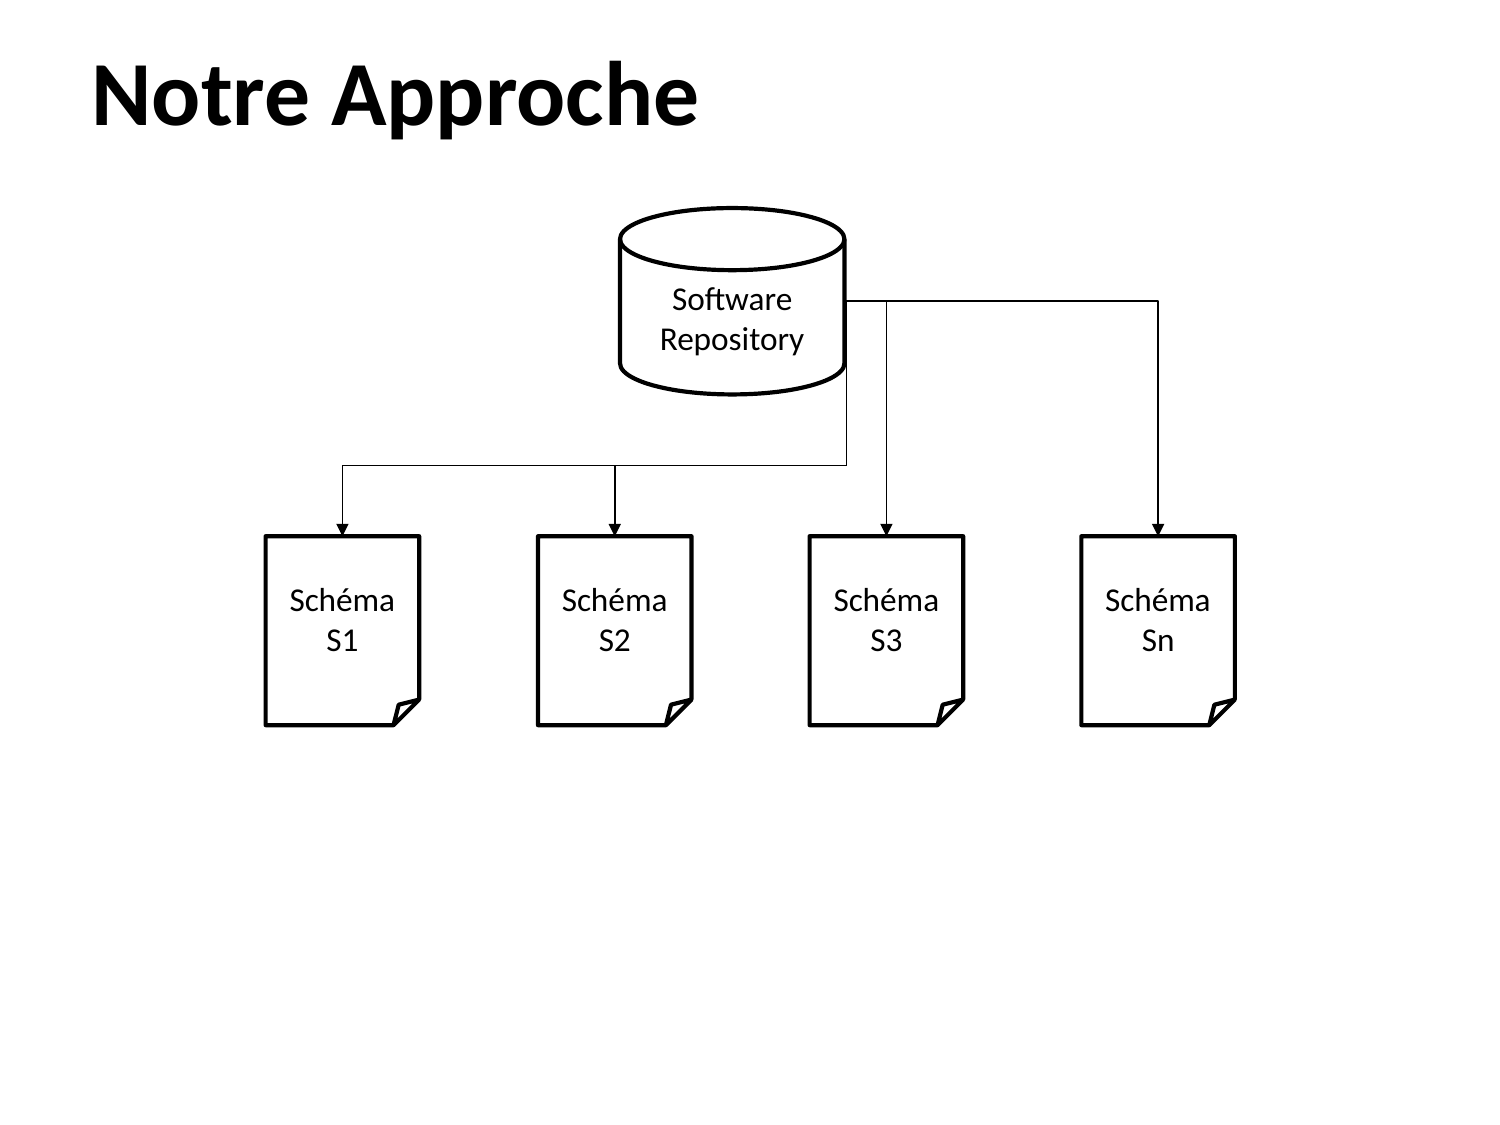

# Notre Approche
Software
Repository
Schéma
S1
Schéma
S2
Schéma S3
Schéma Sn